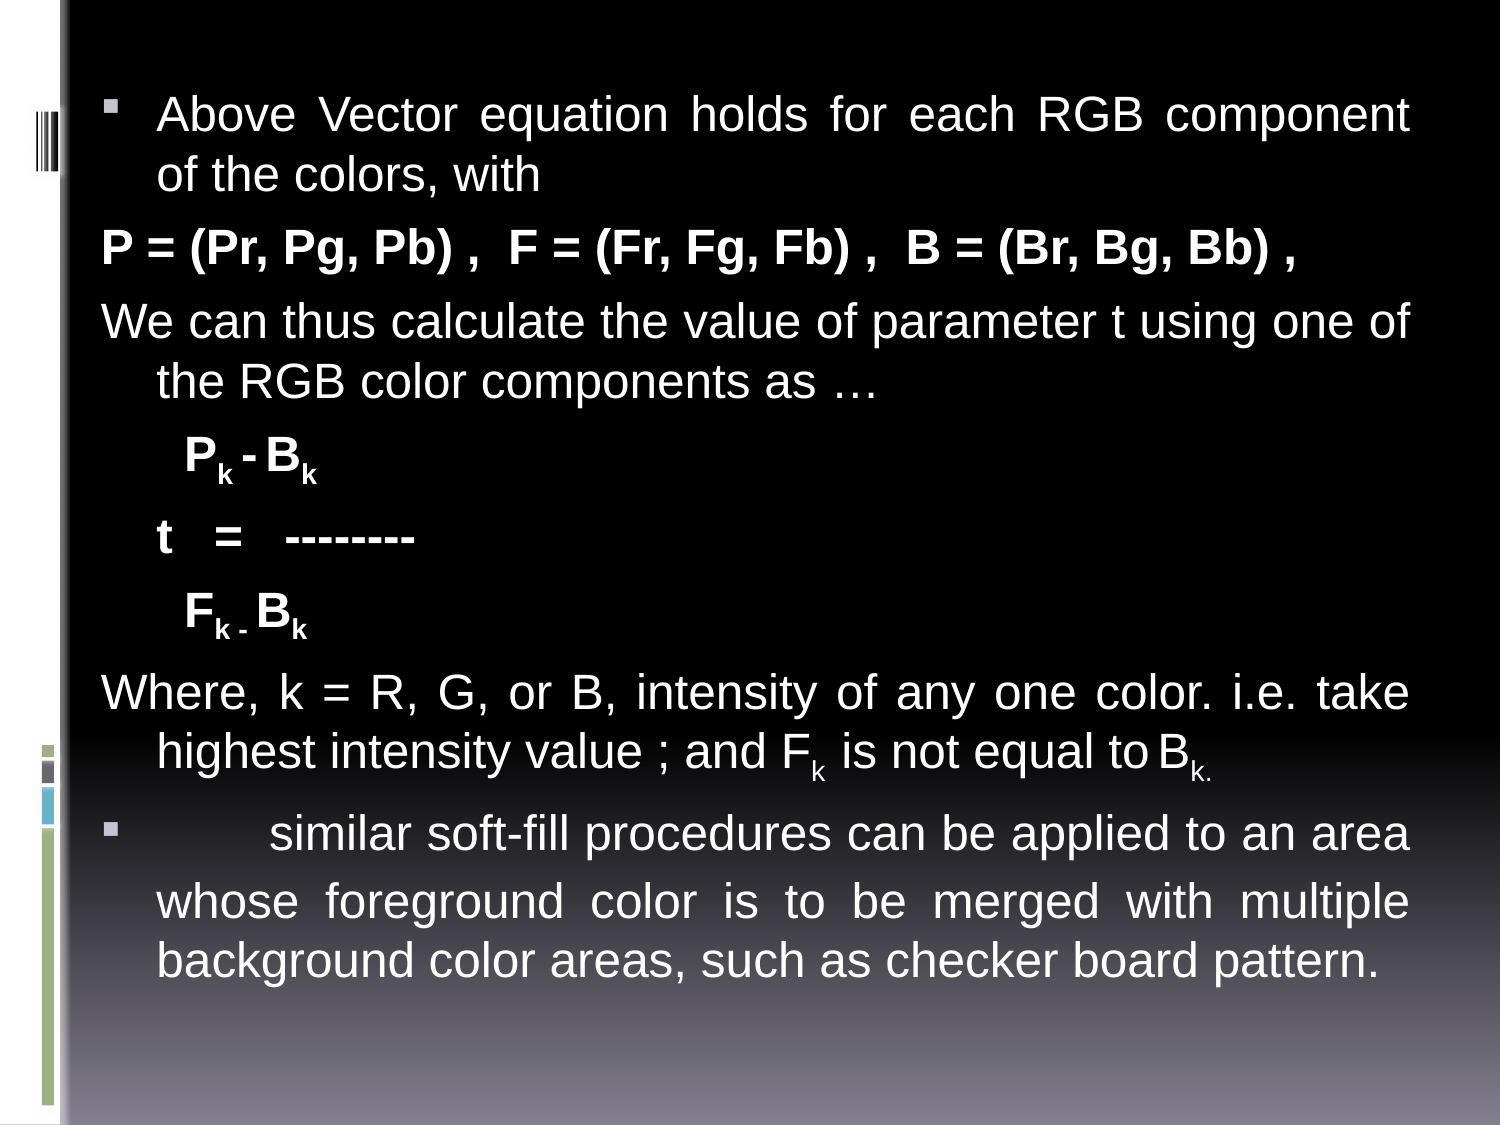

Above Vector equation holds for each RGB component of the colors, with
P = (Pr, Pg, Pb) ,  F = (Fr, Fg, Fb) ,  B = (Br, Bg, Bb) ,
We can thus calculate the value of parameter t using one of the RGB color components as …
		  Pk - Bk
	t   =   --------
		  Fk - Bk
Where, k = R, G, or B, intensity of any one color. i.e. take highest intensity value ; and Fk  is not equal to Bk.
        similar soft-fill procedures can be applied to an area whose foreground color is to be merged with multiple background color areas, such as checker board pattern.